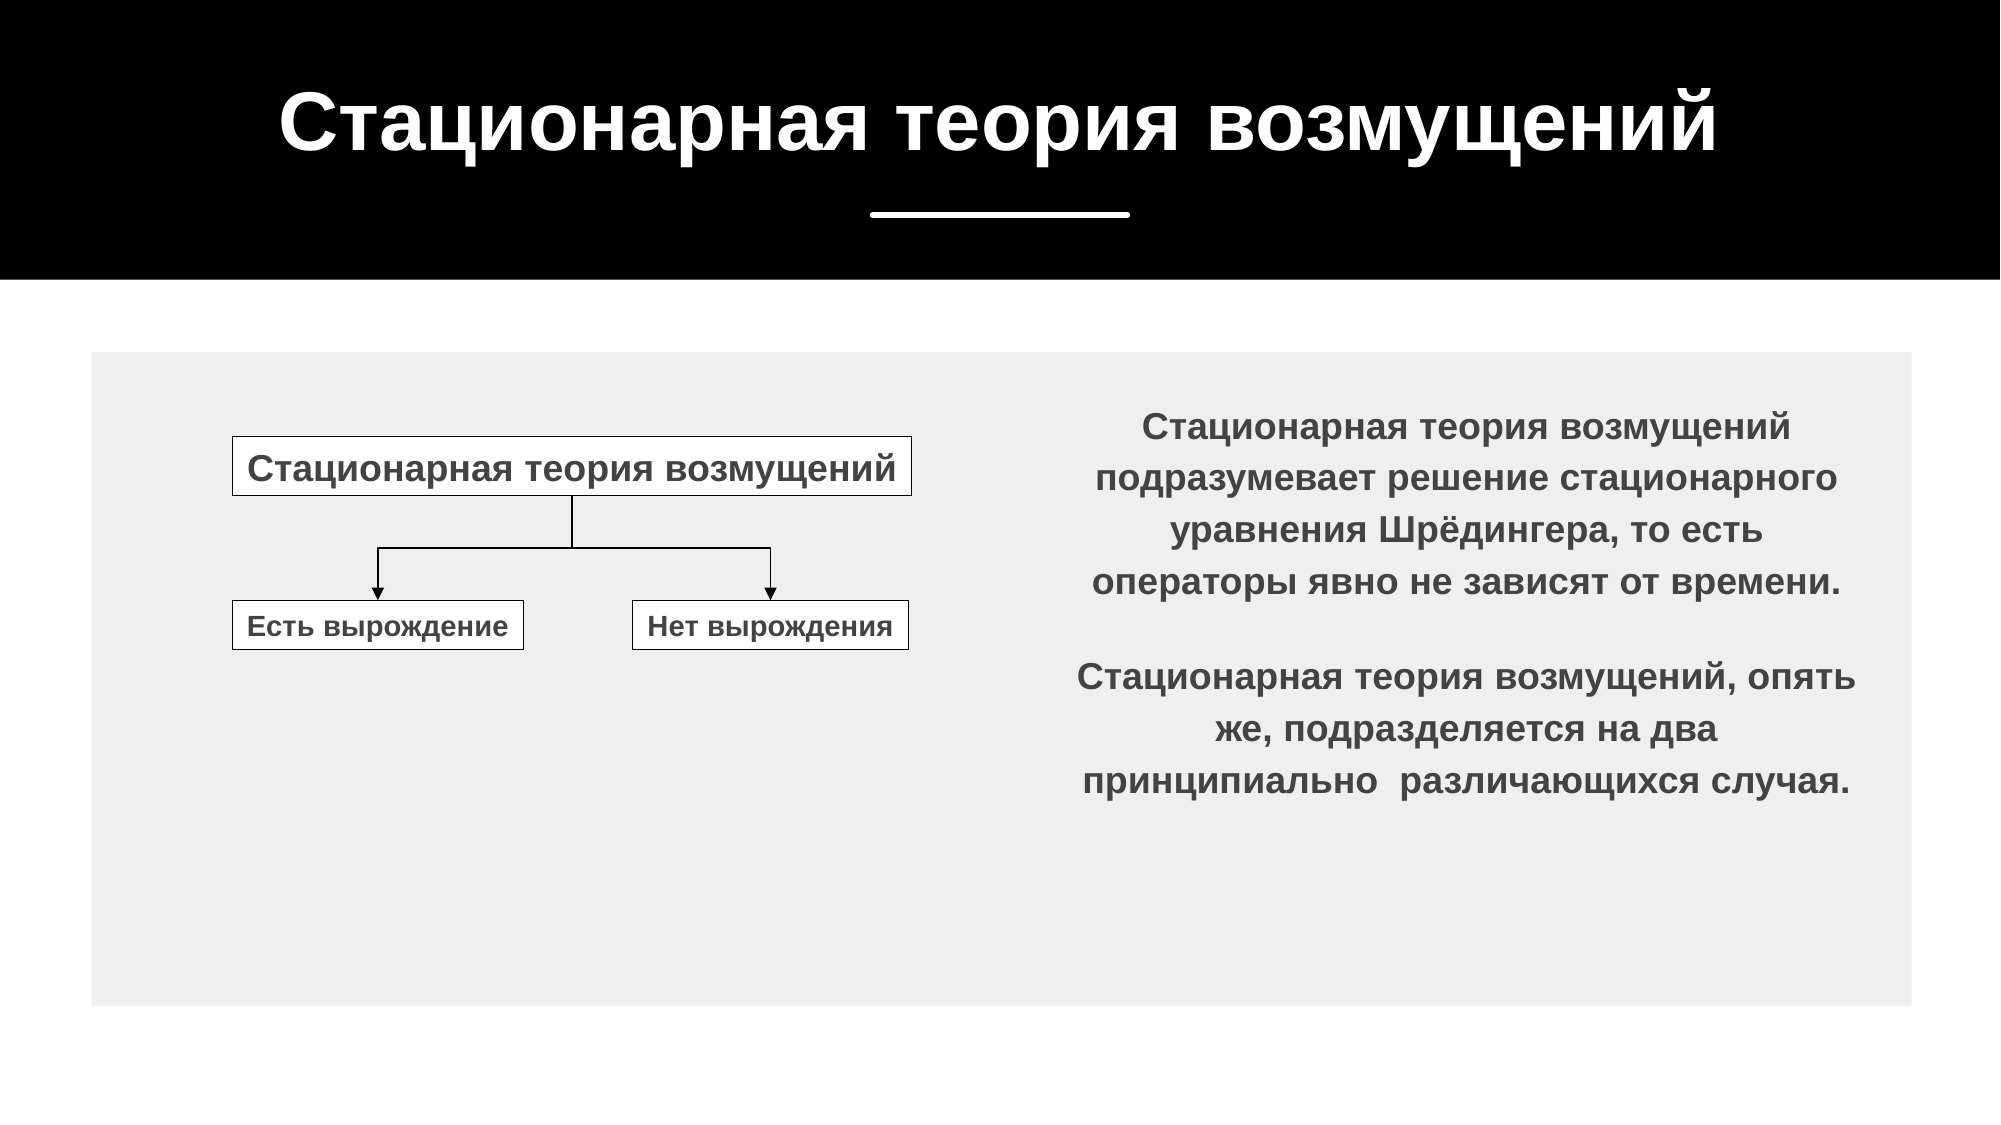

Стационарная теория возмущений

Стационарная теория возмущений подразумевает решение стационарного уравнения Шрёдингера, то есть операторы явно не зависят от времени.
Стационарная теория возмущений, опять же, подразделяется на два принципиально  различающихся случая.
Стационарная теория возмущений
Есть вырождение
Нет вырождения